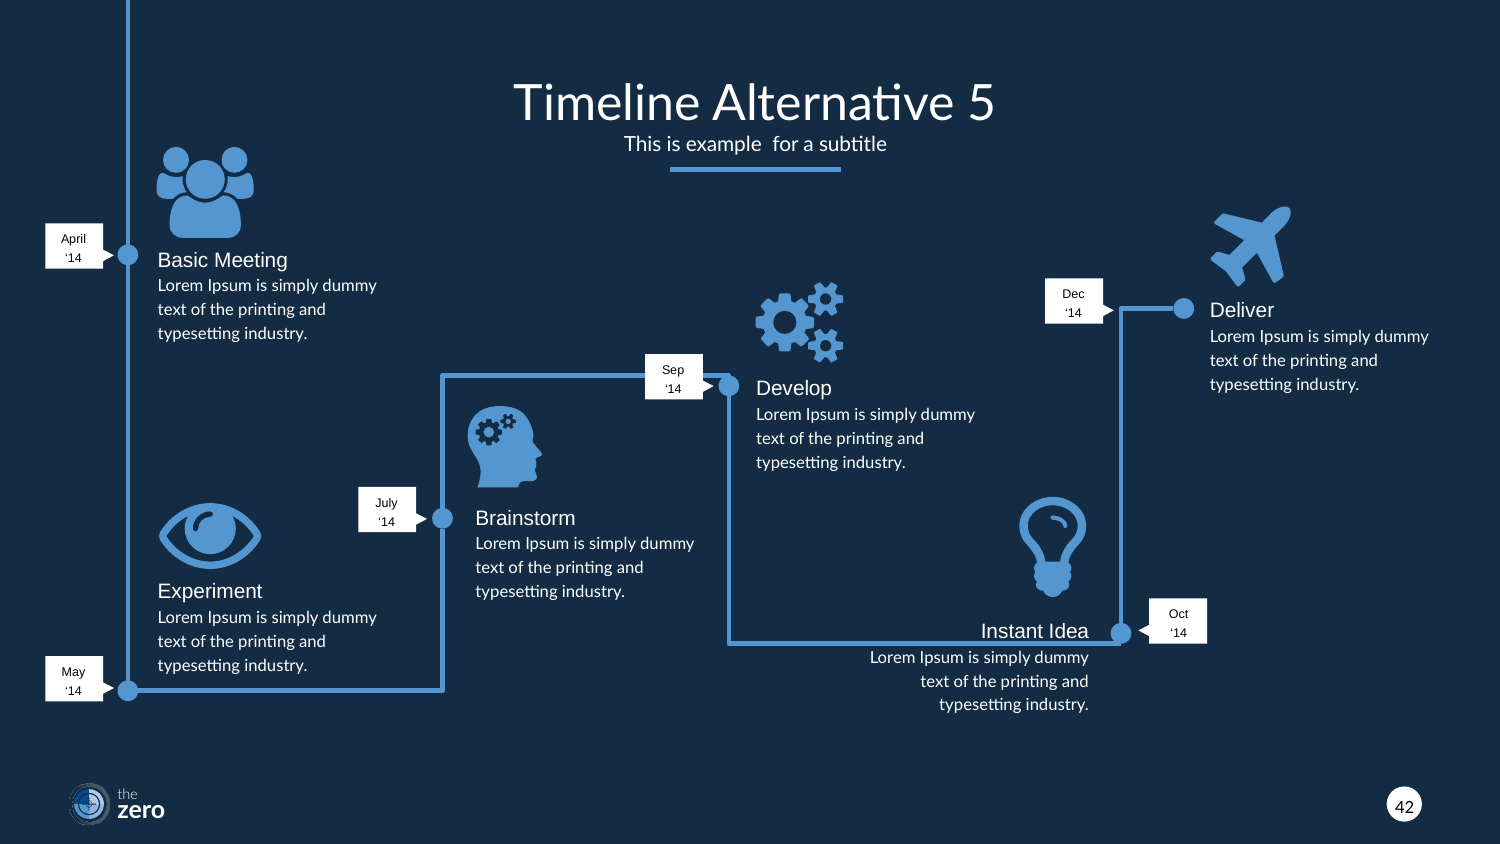

Timeline Alternative 5
This is example  for a subtitle

Basic Meeting
Lorem Ipsum is simply dummy text of the printing and typesetting industry.

April
‘14

Dec
‘14

Develop
Lorem Ipsum is simply dummy text of the printing and typesetting industry.
Deliver
Lorem Ipsum is simply dummy text of the printing and typesetting industry.

Sep
‘14

Brainstorm
Lorem Ipsum is simply dummy text of the printing and typesetting industry.
July
‘14

Instant Idea
Lorem Ipsum is simply dummy text of the printing and typesetting industry.

Experiment
Lorem Ipsum is simply dummy text of the printing and typesetting industry.

Oct
‘14

May
‘14

the

42
zero